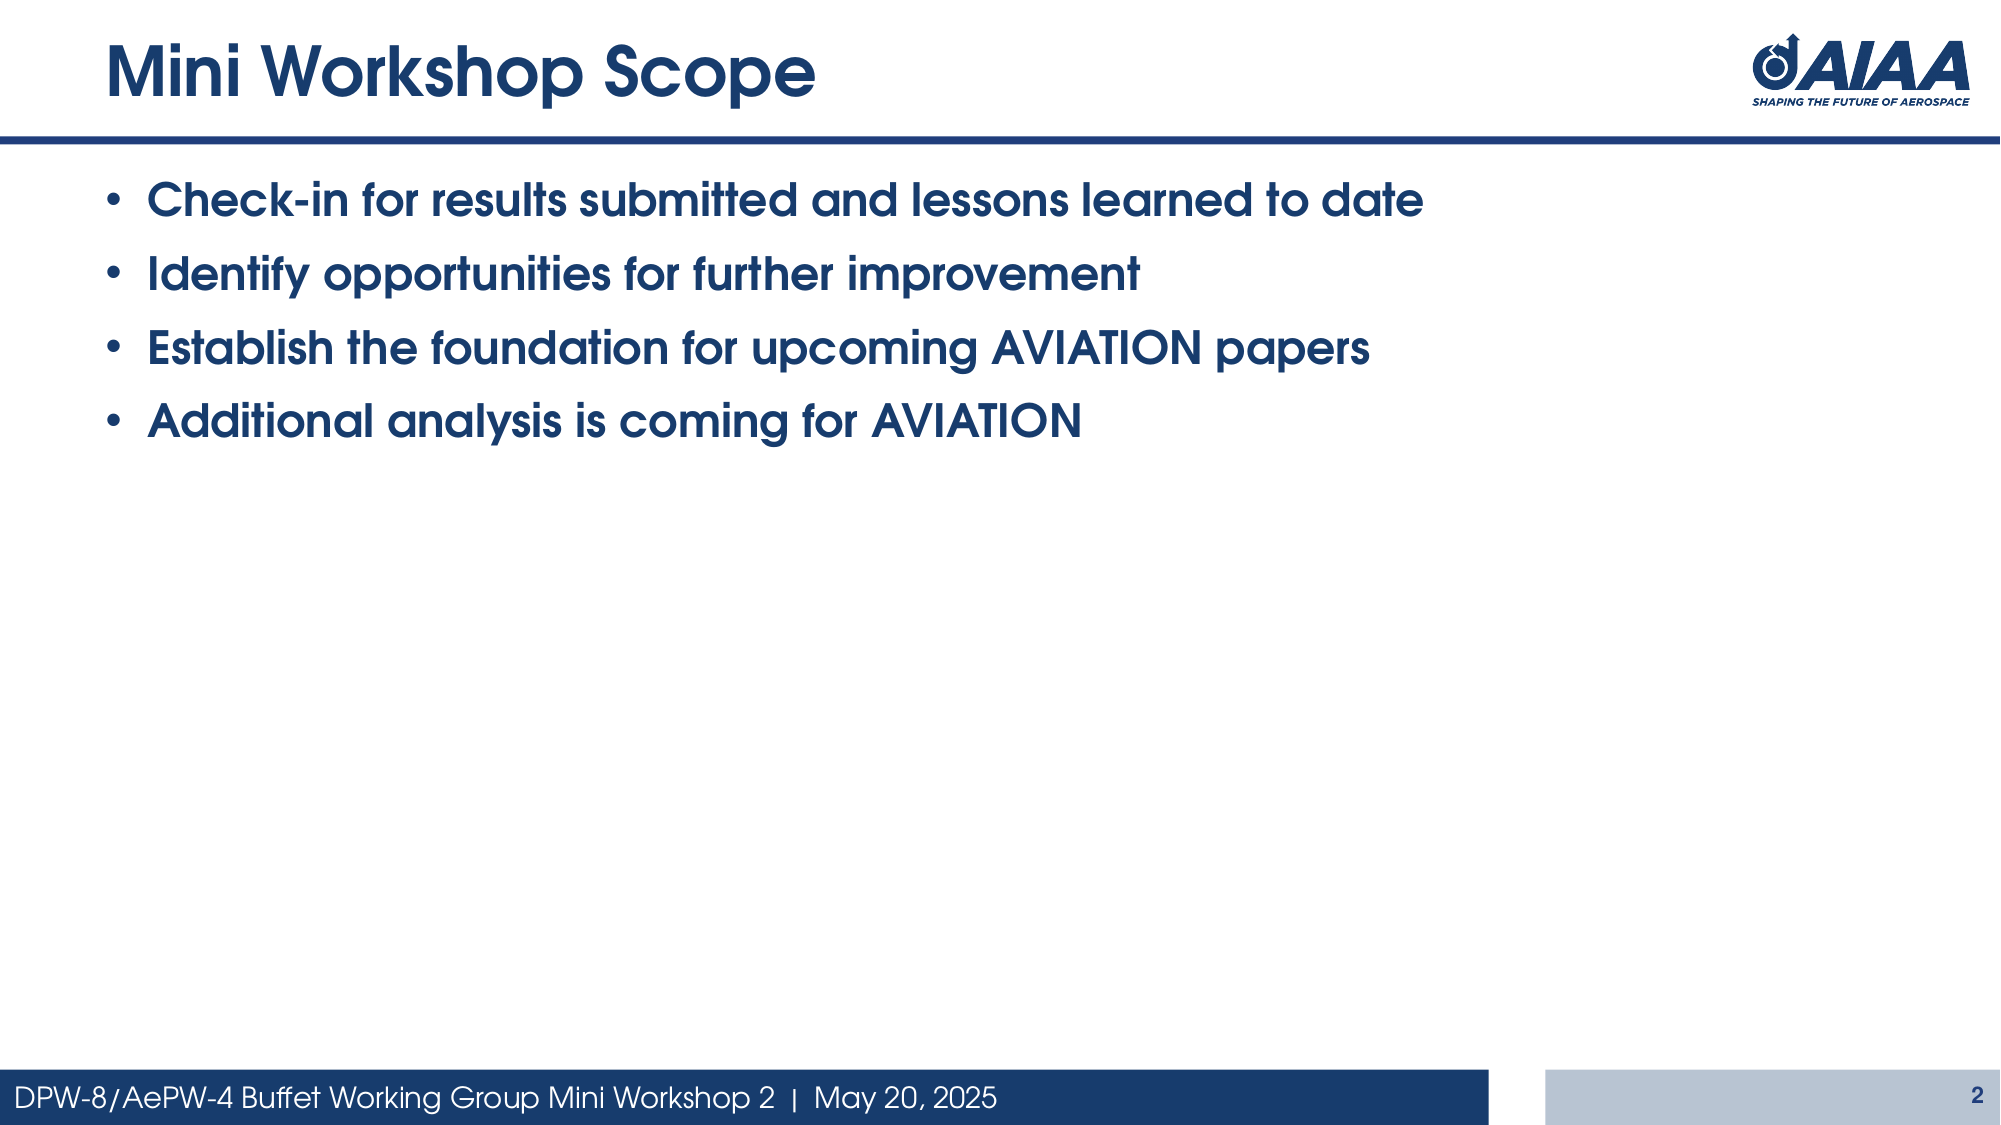

# Mini Workshop Scope
Check-in for results submitted and lessons learned to date
Identify opportunities for further improvement
Establish the foundation for upcoming AVIATION papers
Additional analysis is coming for AVIATION